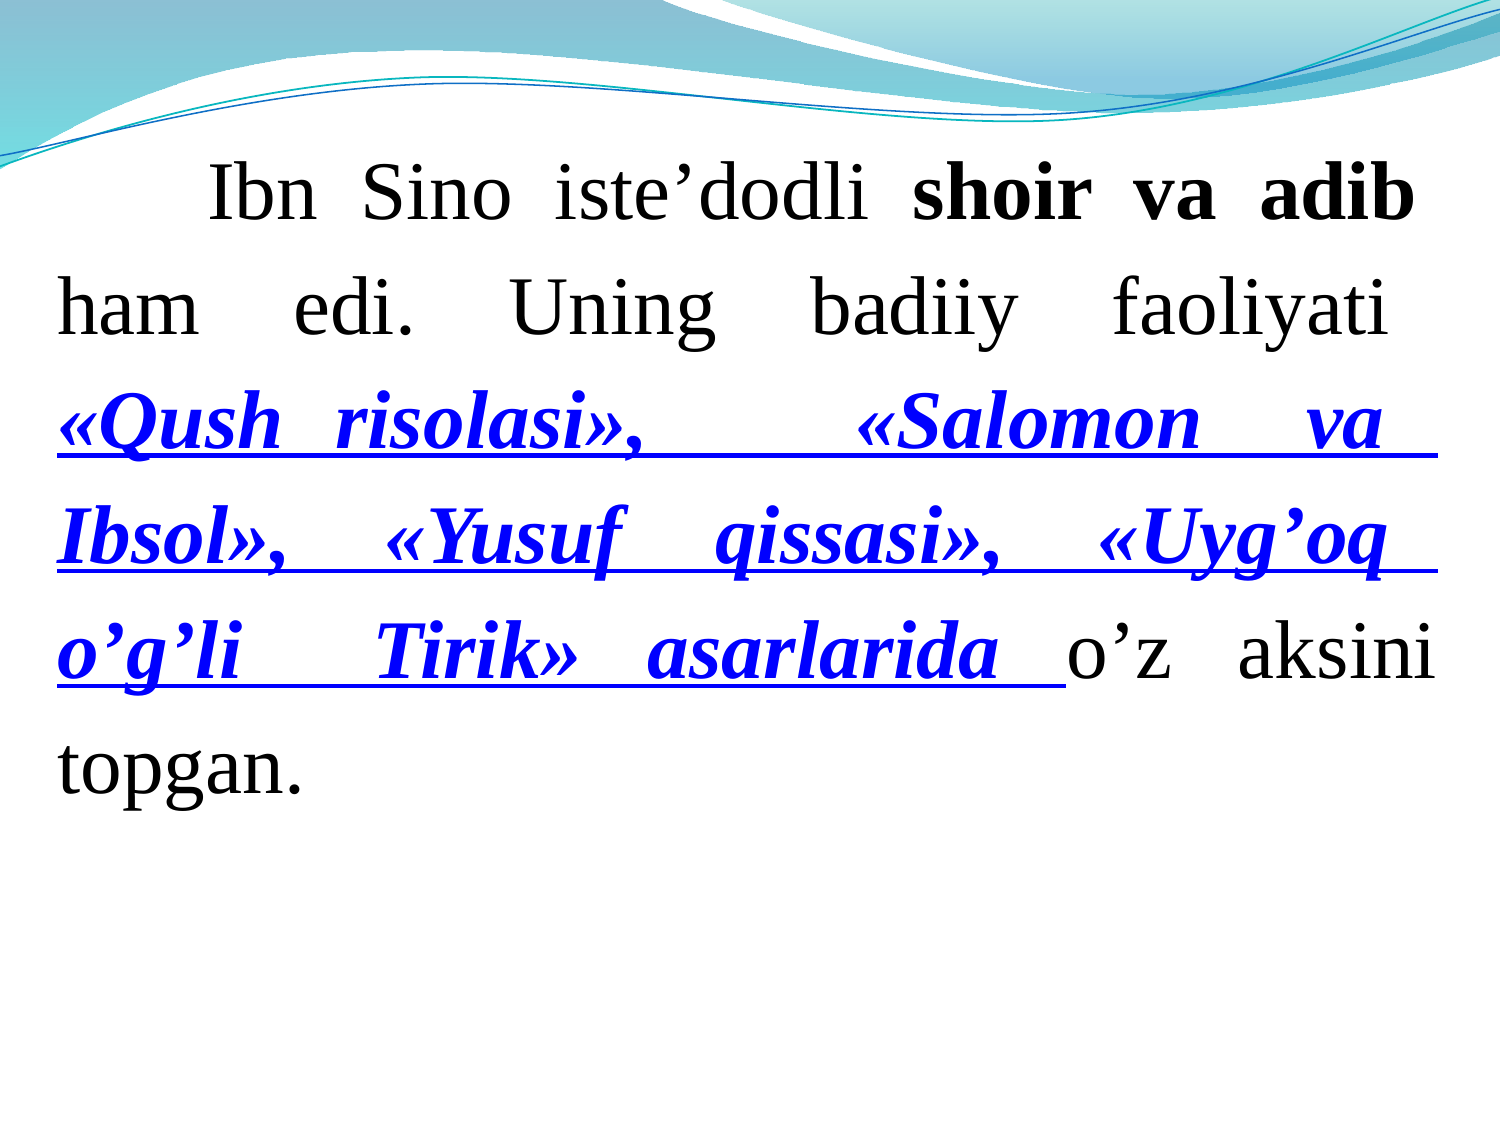

Ibn  Sino  iste’dodli  shoir  va  adib  ham  edi.  Uning  badiiy  faoliyati  «Qush risolasi»,    «Salomon  va  Ibsol»,  «Yusuf  qissasi»,  «Uyg’oq  o’g’li  Tirik» asarlarida o’z aksini topgan.